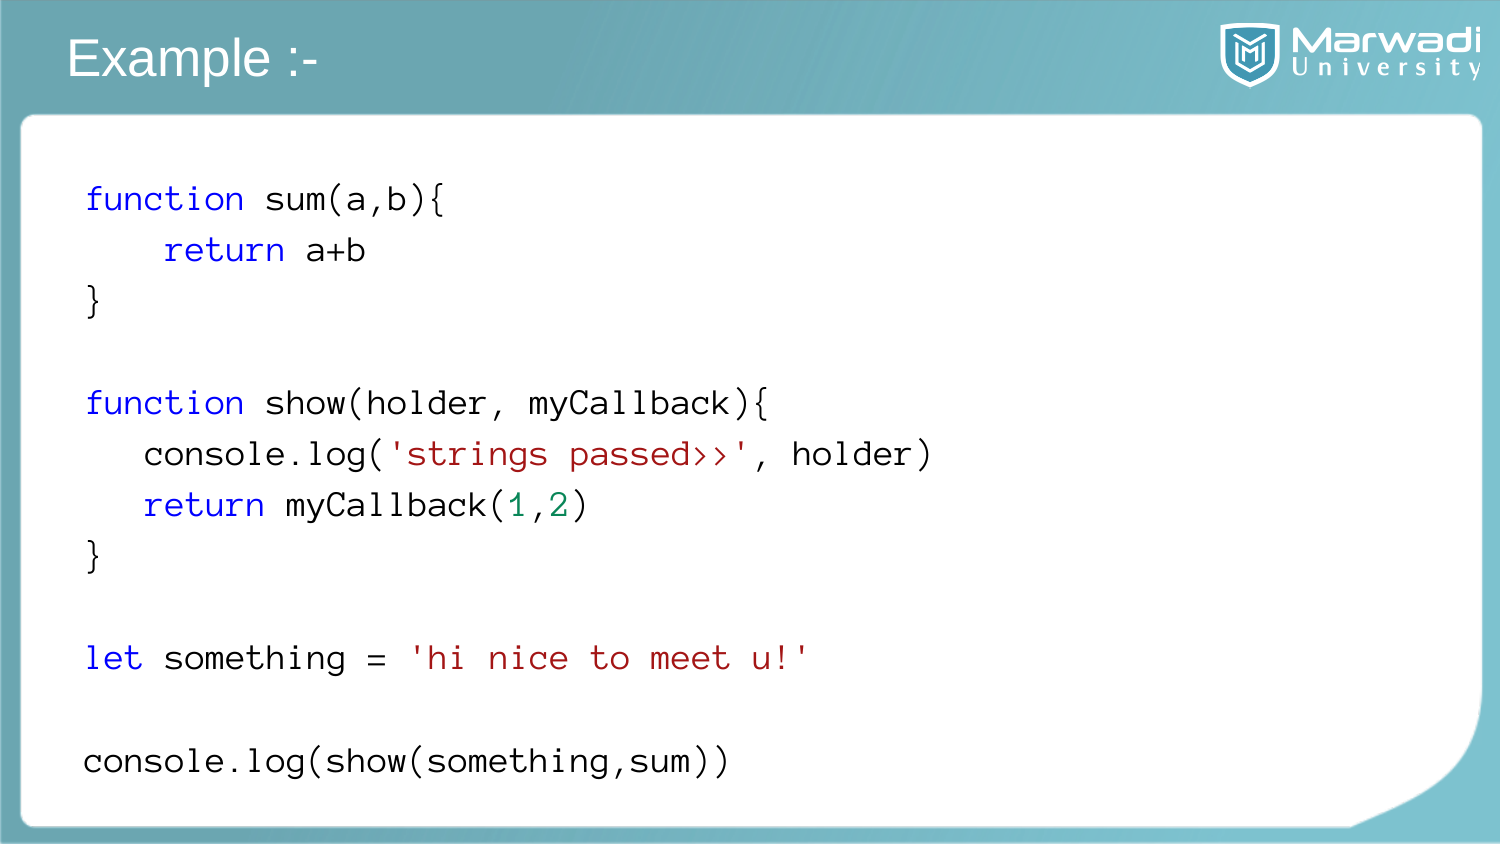

# Example :-
function sum(a,b){
    return a+b
}
function show(holder, myCallback){
   console.log('strings passed>>', holder)
   return myCallback(1,2)
}
let something = 'hi nice to meet u!'
console.log(show(something,sum))